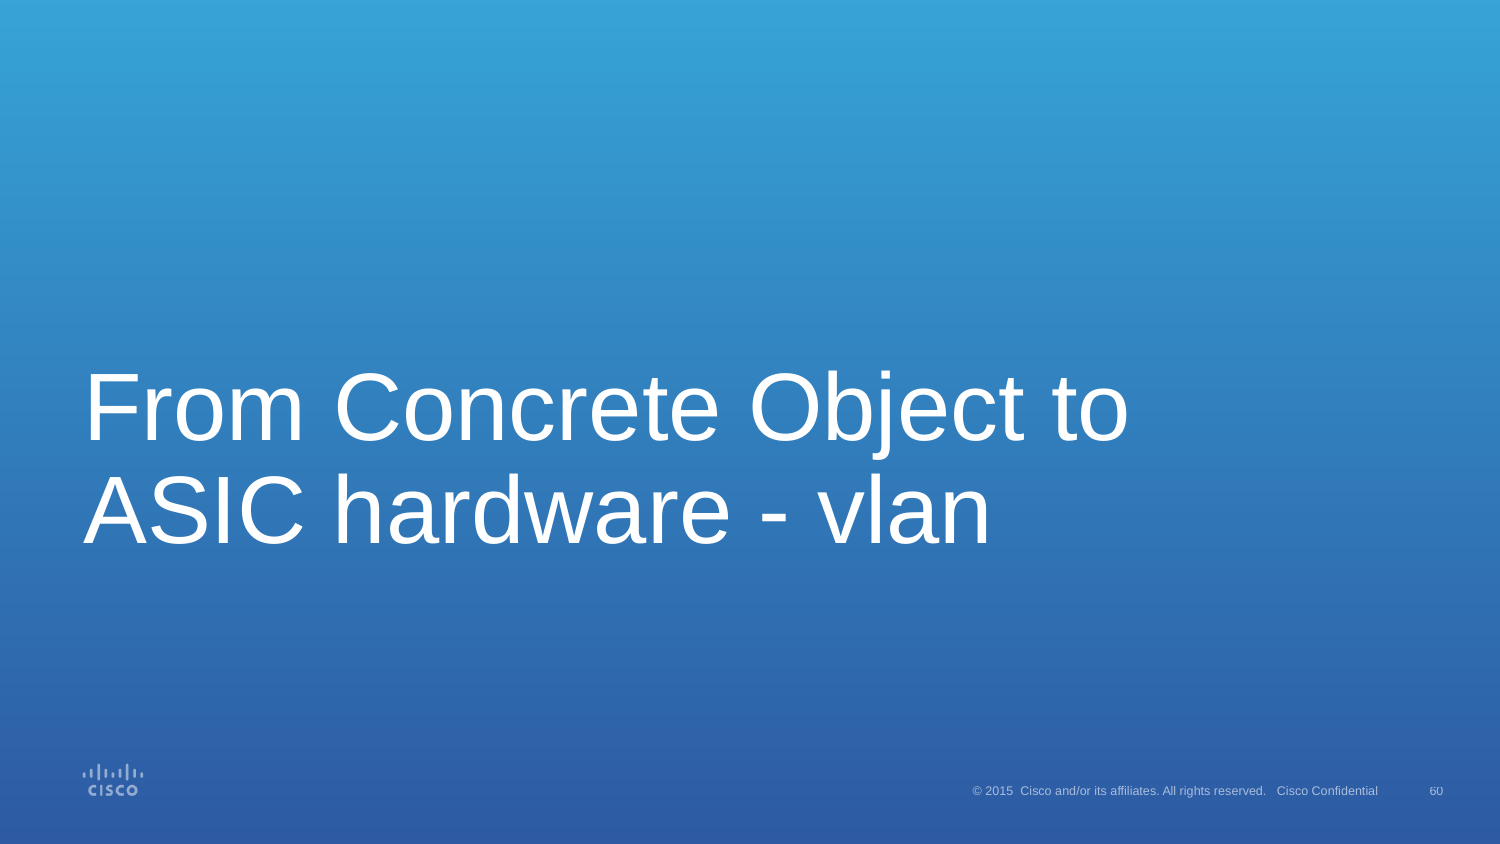

# From Concrete Object to ASIC hardware - vlan